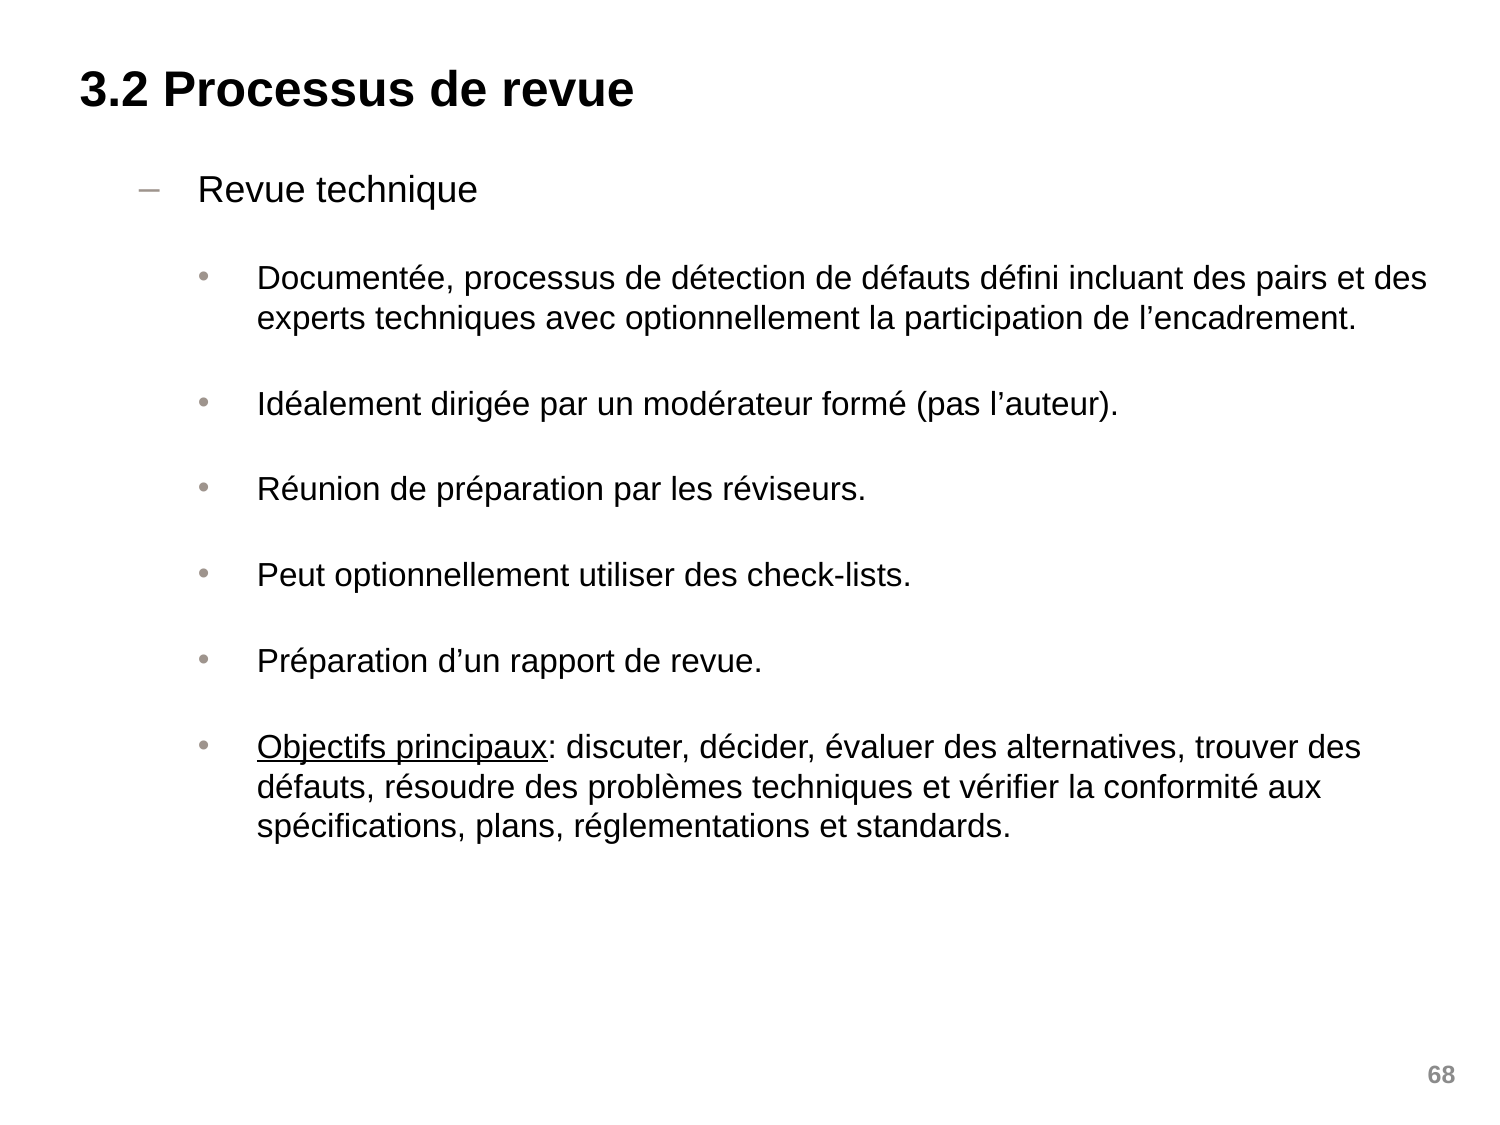

# 3.2 Processus de revue
Revue technique
Documentée, processus de détection de défauts défini incluant des pairs et des experts techniques avec optionnellement la participation de l’encadrement.
Idéalement dirigée par un modérateur formé (pas l’auteur).
Réunion de préparation par les réviseurs.
Peut optionnellement utiliser des check-lists.
Préparation d’un rapport de revue.
Objectifs principaux: discuter, décider, évaluer des alternatives, trouver des défauts, résoudre des problèmes techniques et vérifier la conformité aux spécifications, plans, réglementations et standards.
68